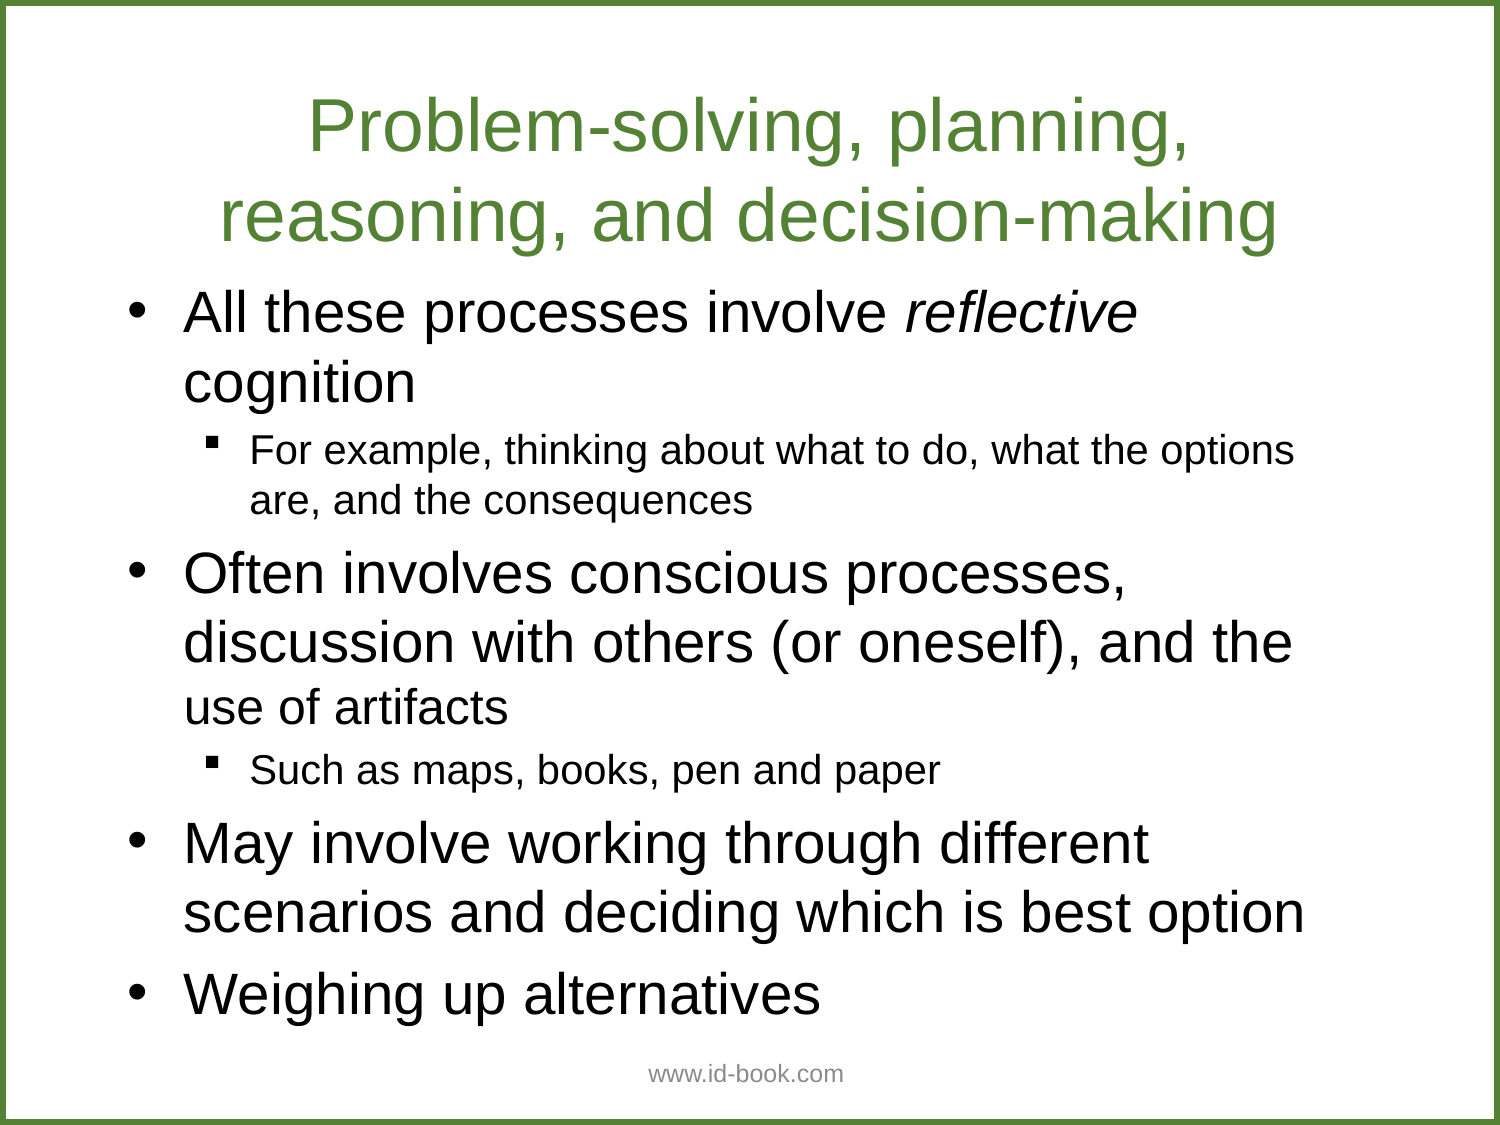

Problem-solving, planning, reasoning, and decision-making
All these processes involve reflective cognition
For example, thinking about what to do, what the options are, and the consequences
Often involves conscious processes, discussion with others (or oneself), and the use of artifacts
Such as maps, books, pen and paper
May involve working through different scenarios and deciding which is best option
Weighing up alternatives
www.id-book.com